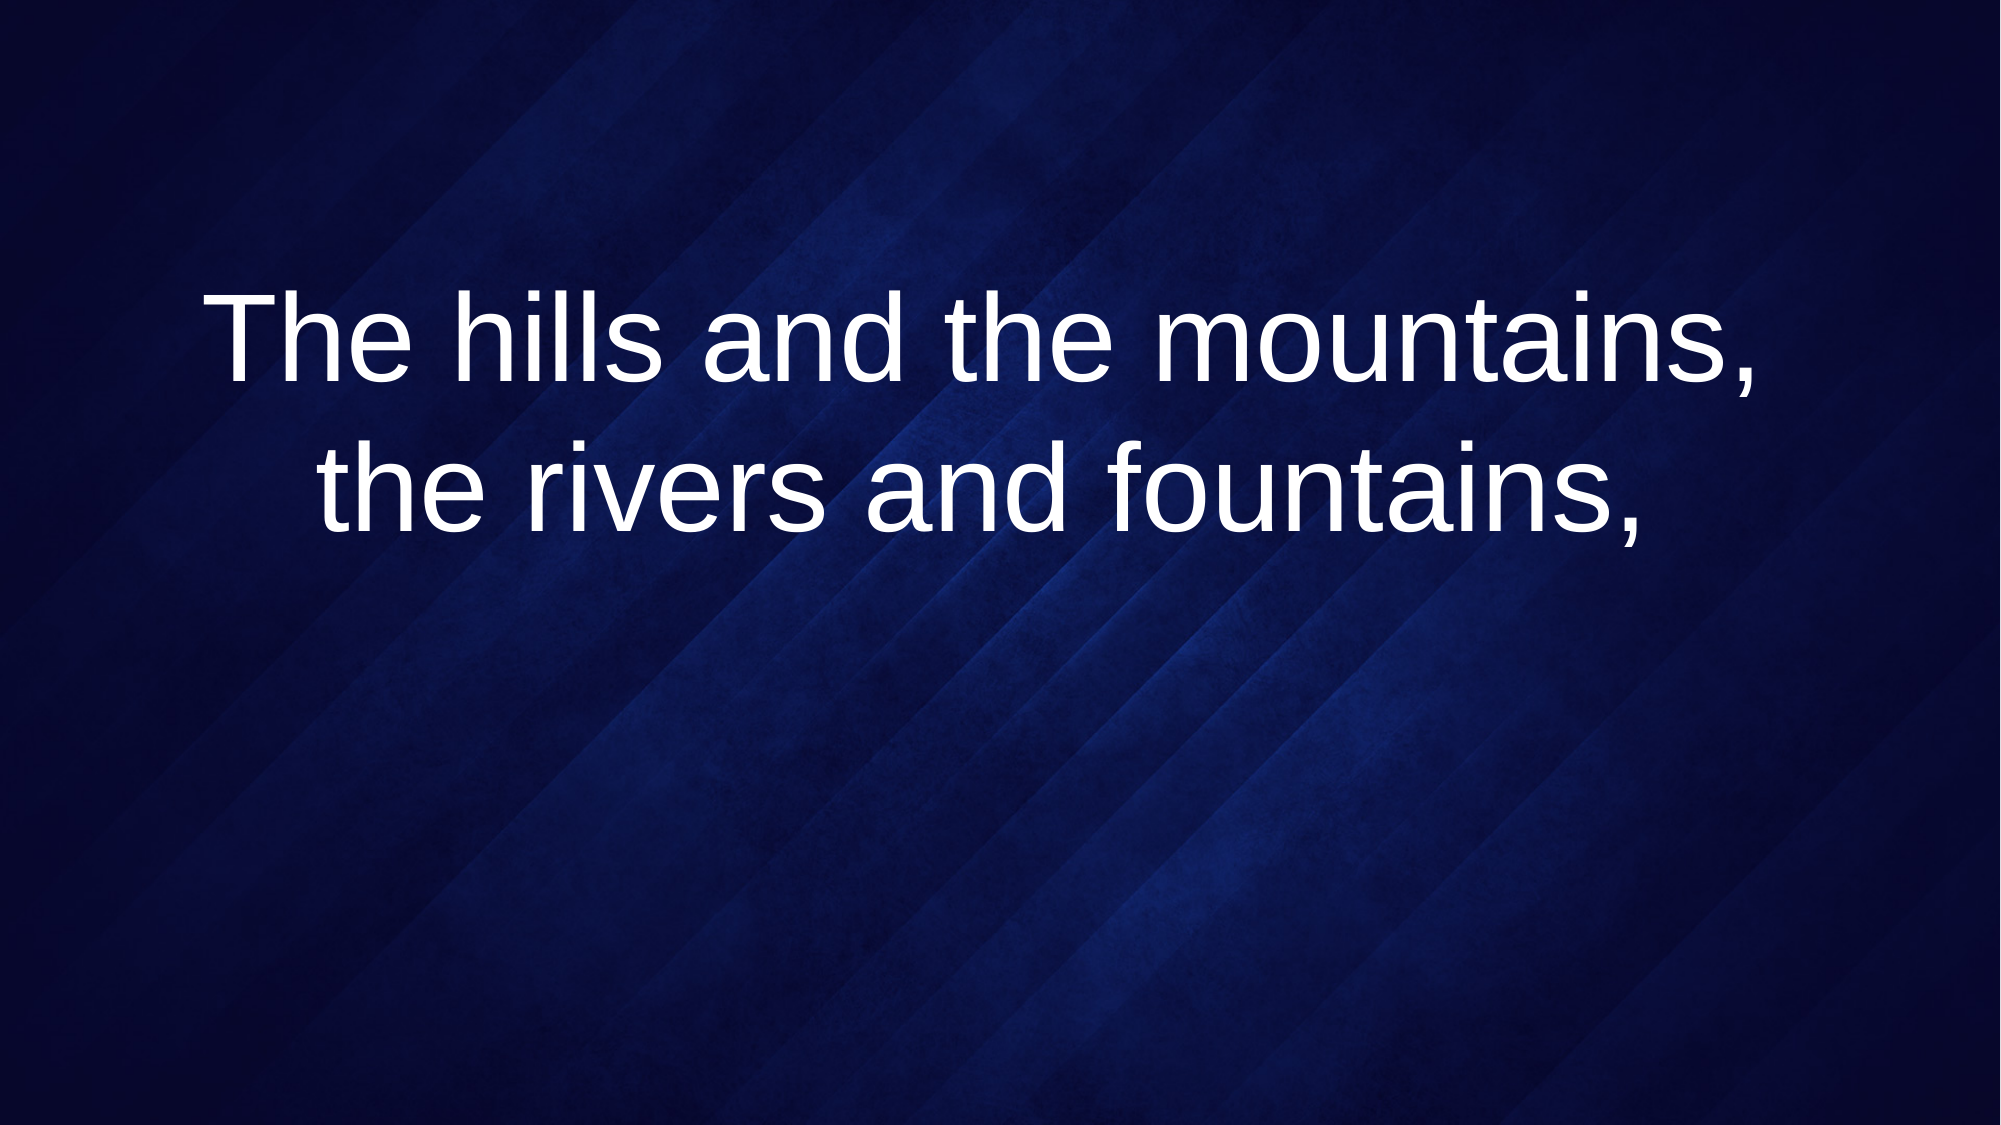

# The hills and the mountains, the rivers and fountains,